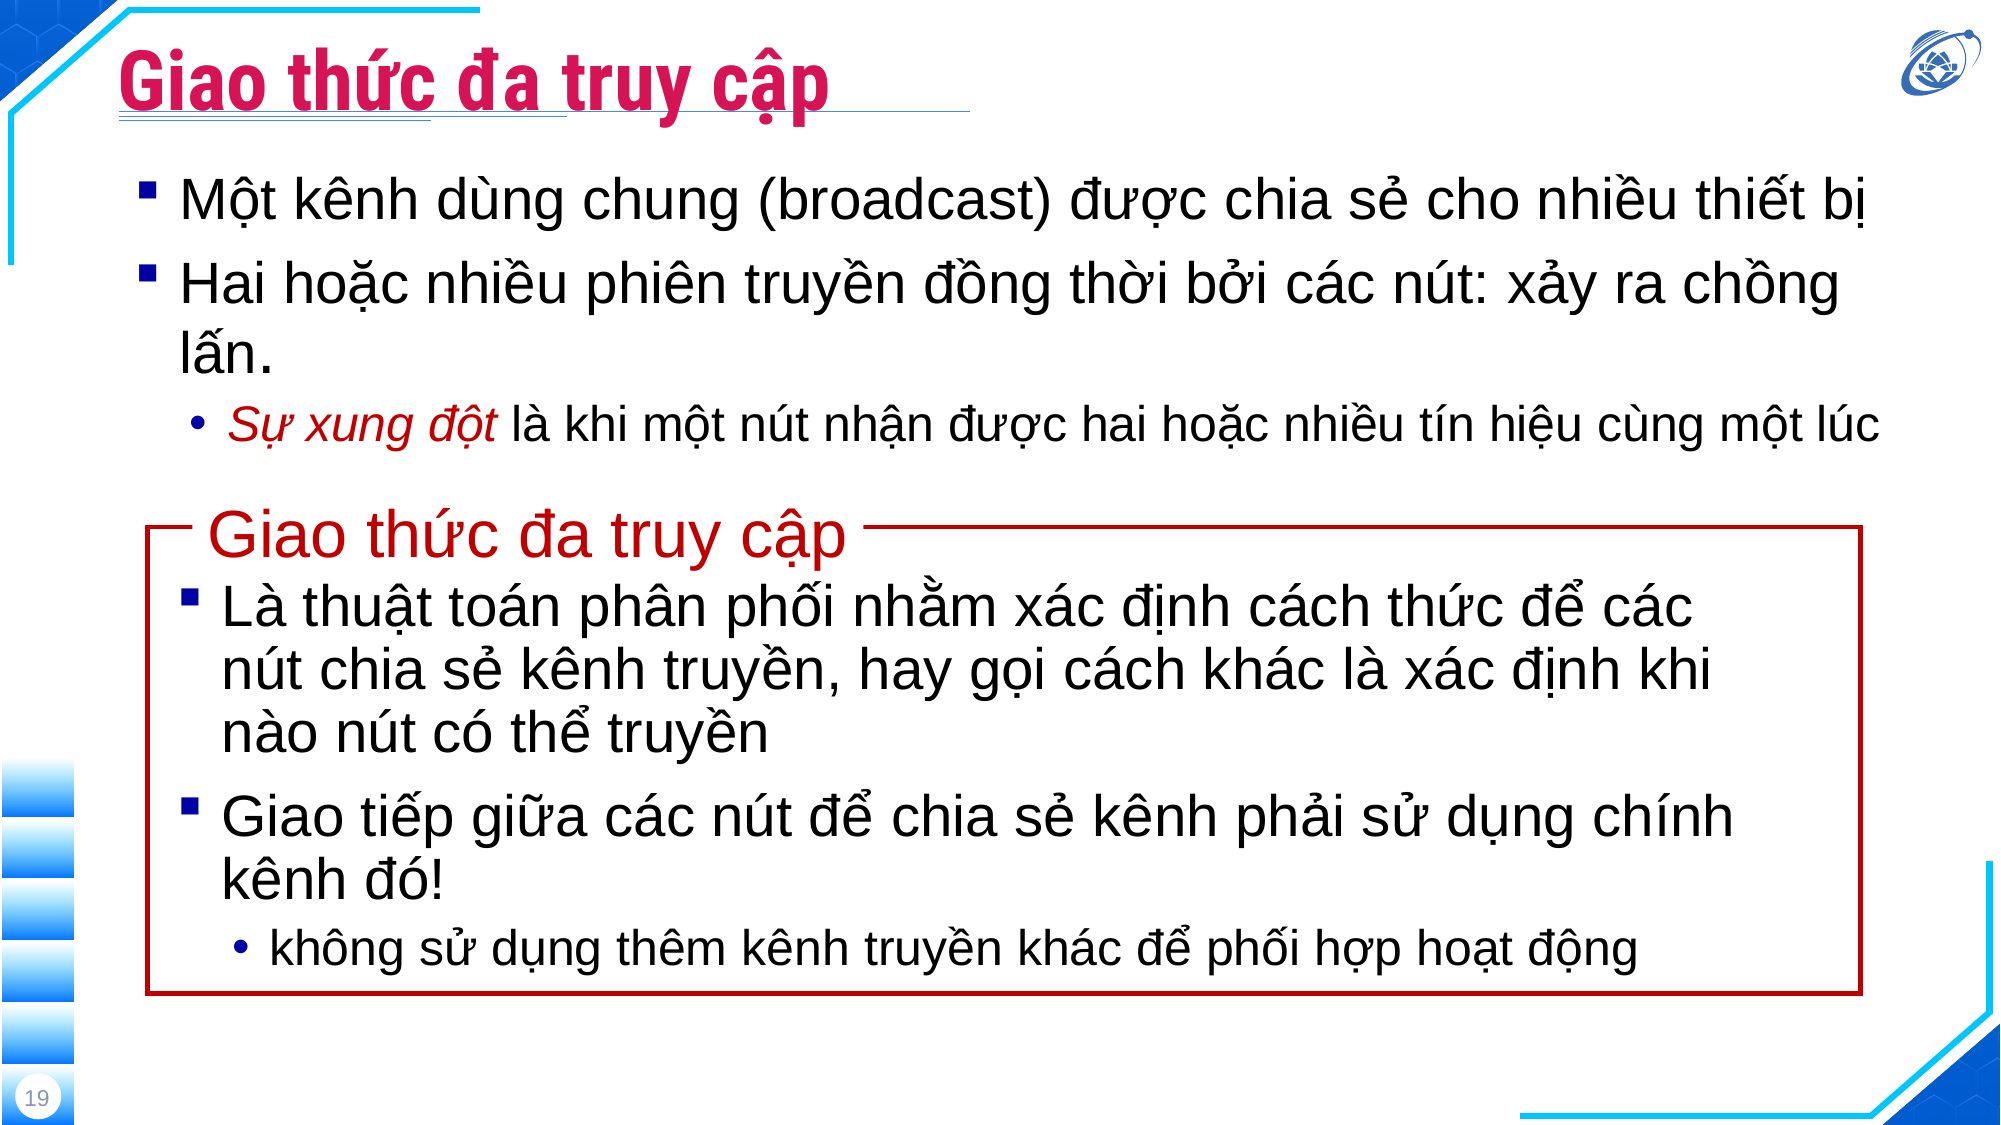

# Giao thức đa truy cập
Một kênh dùng chung (broadcast) được chia sẻ cho nhiều thiết bị
Hai hoặc nhiều phiên truyền đồng thời bởi các nút: xảy ra chồng lấn.
Sự xung đột là khi một nút nhận được hai hoặc nhiều tín hiệu cùng một lúc
Giao thức đa truy cập

Là thuật toán phân phối nhằm xác định cách thức để các nút chia sẻ kênh truyền, hay gọi cách khác là xác định khi nào nút có thể truyền
Giao tiếp giữa các nút để chia sẻ kênh phải sử dụng chính kênh đó!
không sử dụng thêm kênh truyền khác để phối hợp hoạt động
19